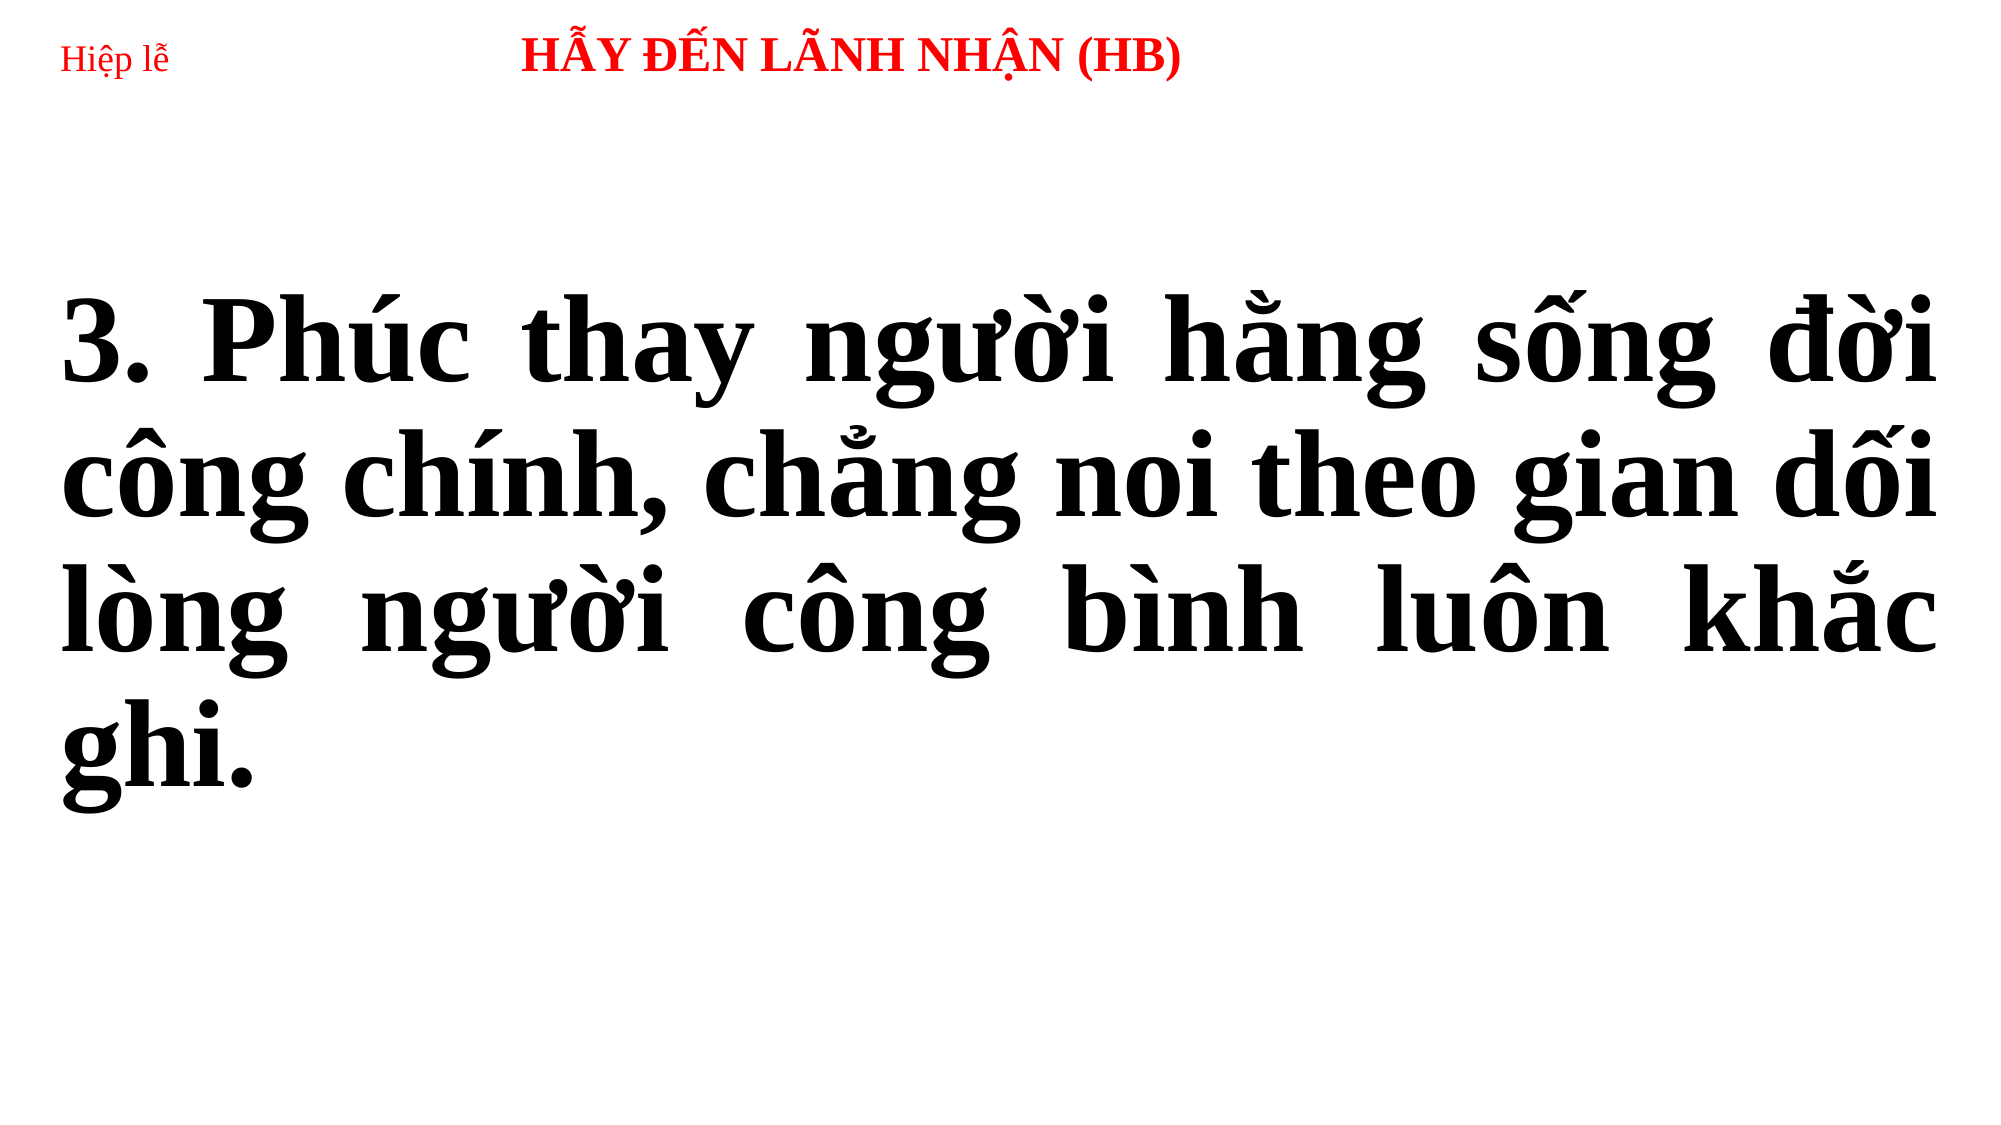

# Hiệp lễ                                     HẪY ĐẾN LÃNH NHẬN (HB)
3. Phúc thay người hằng sống đời công chính, chẳng noi theo gian dối lòng người công bình luôn khắc ghi.